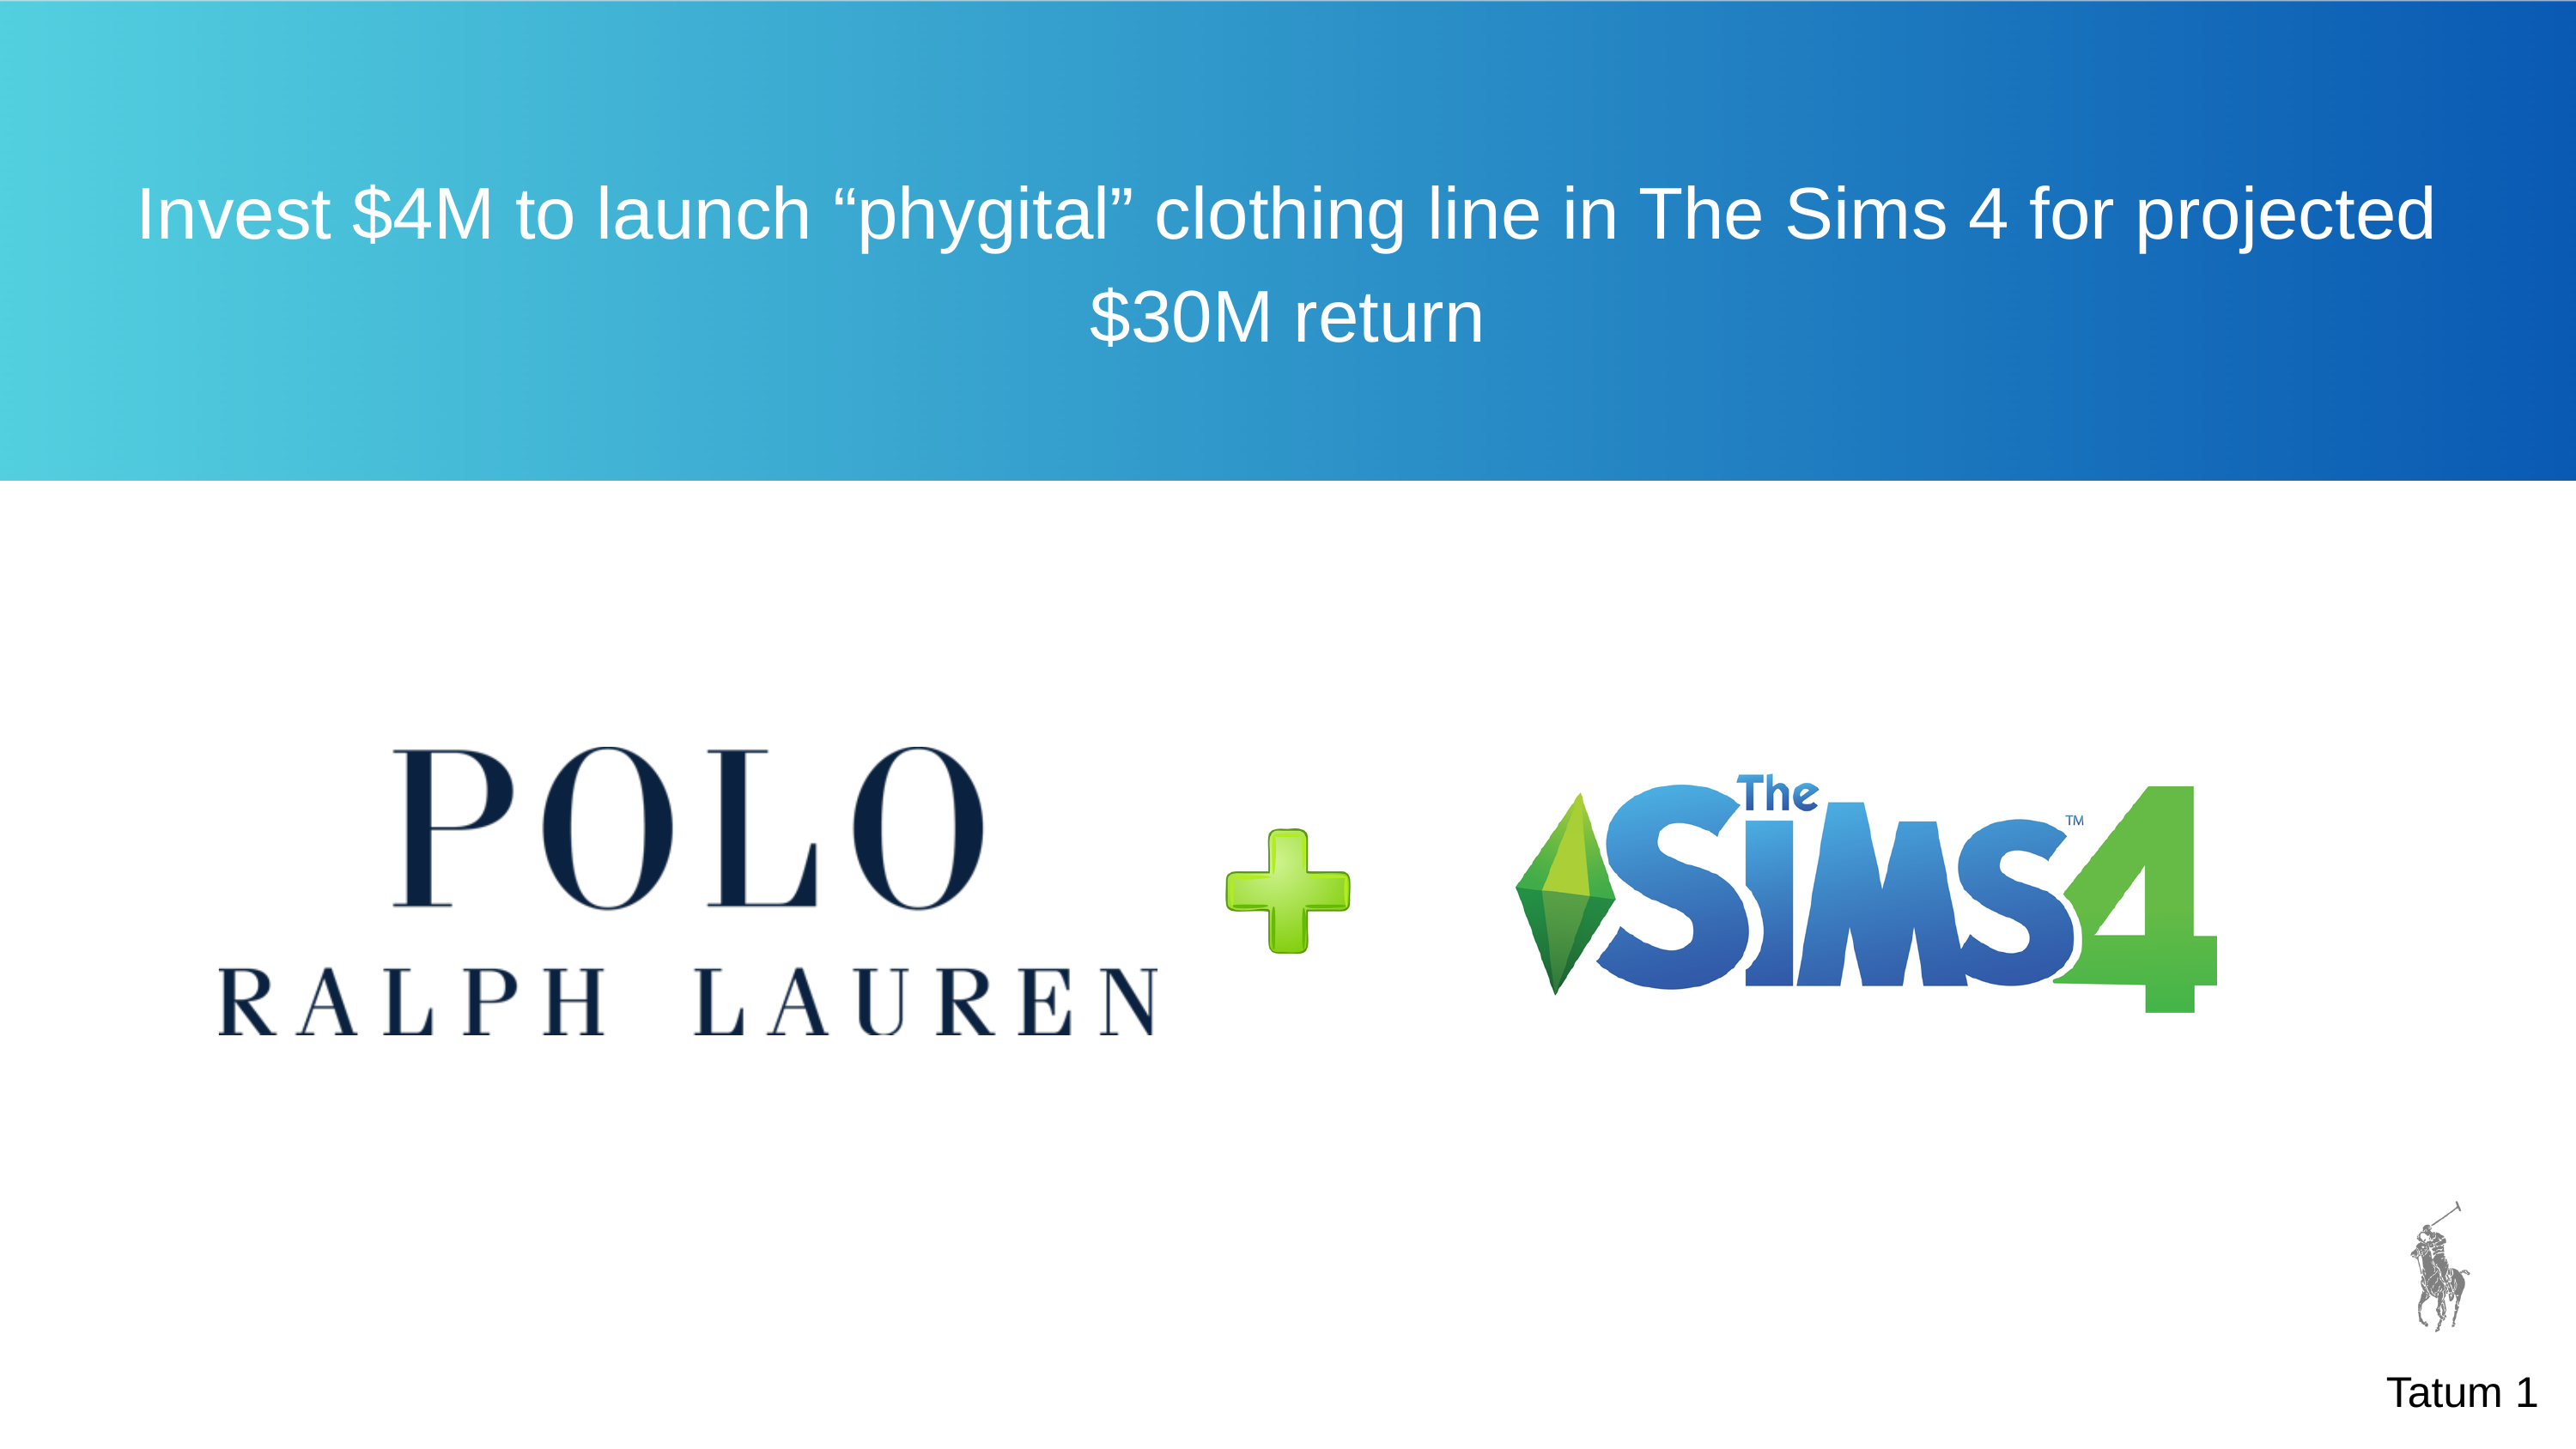

Invest $4M to launch “phygital” clothing line in The Sims 4 for projected $30M return

 Tatum 1